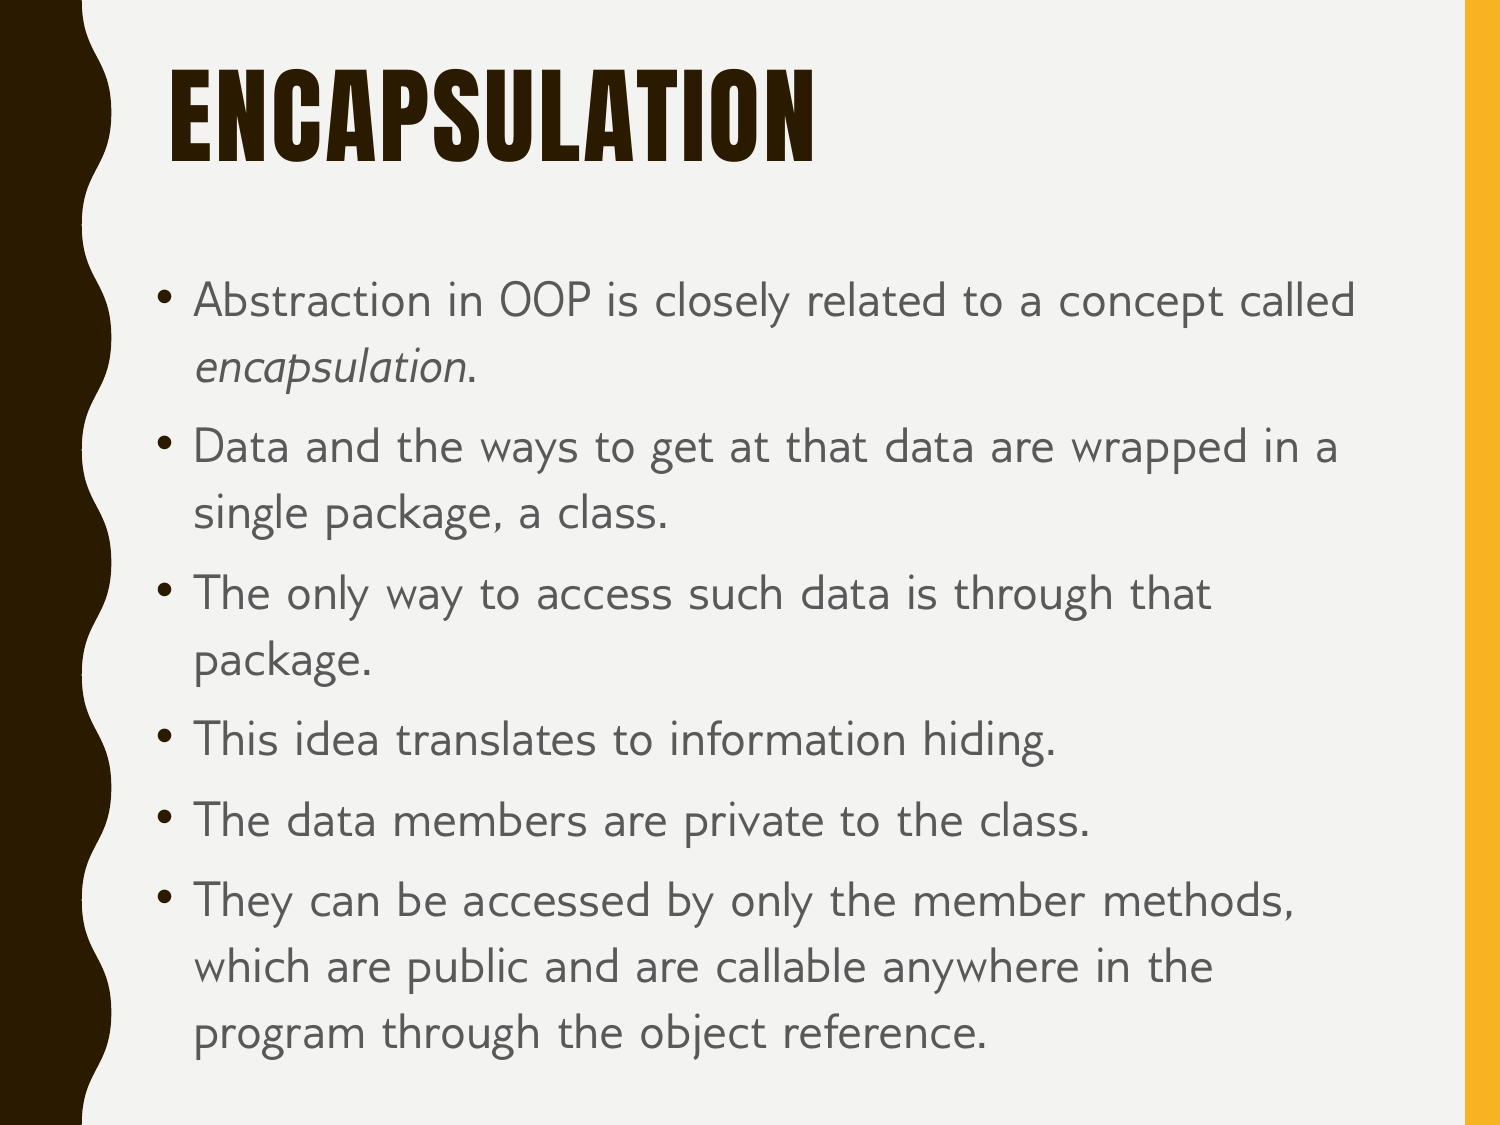

# Encapsulation
Abstraction in OOP is closely related to a concept called encapsulation.
Data and the ways to get at that data are wrapped in a single package, a class.
The only way to access such data is through that package.
This idea translates to information hiding.
The data members are private to the class.
They can be accessed by only the member methods, which are public and are callable anywhere in the program through the object reference.